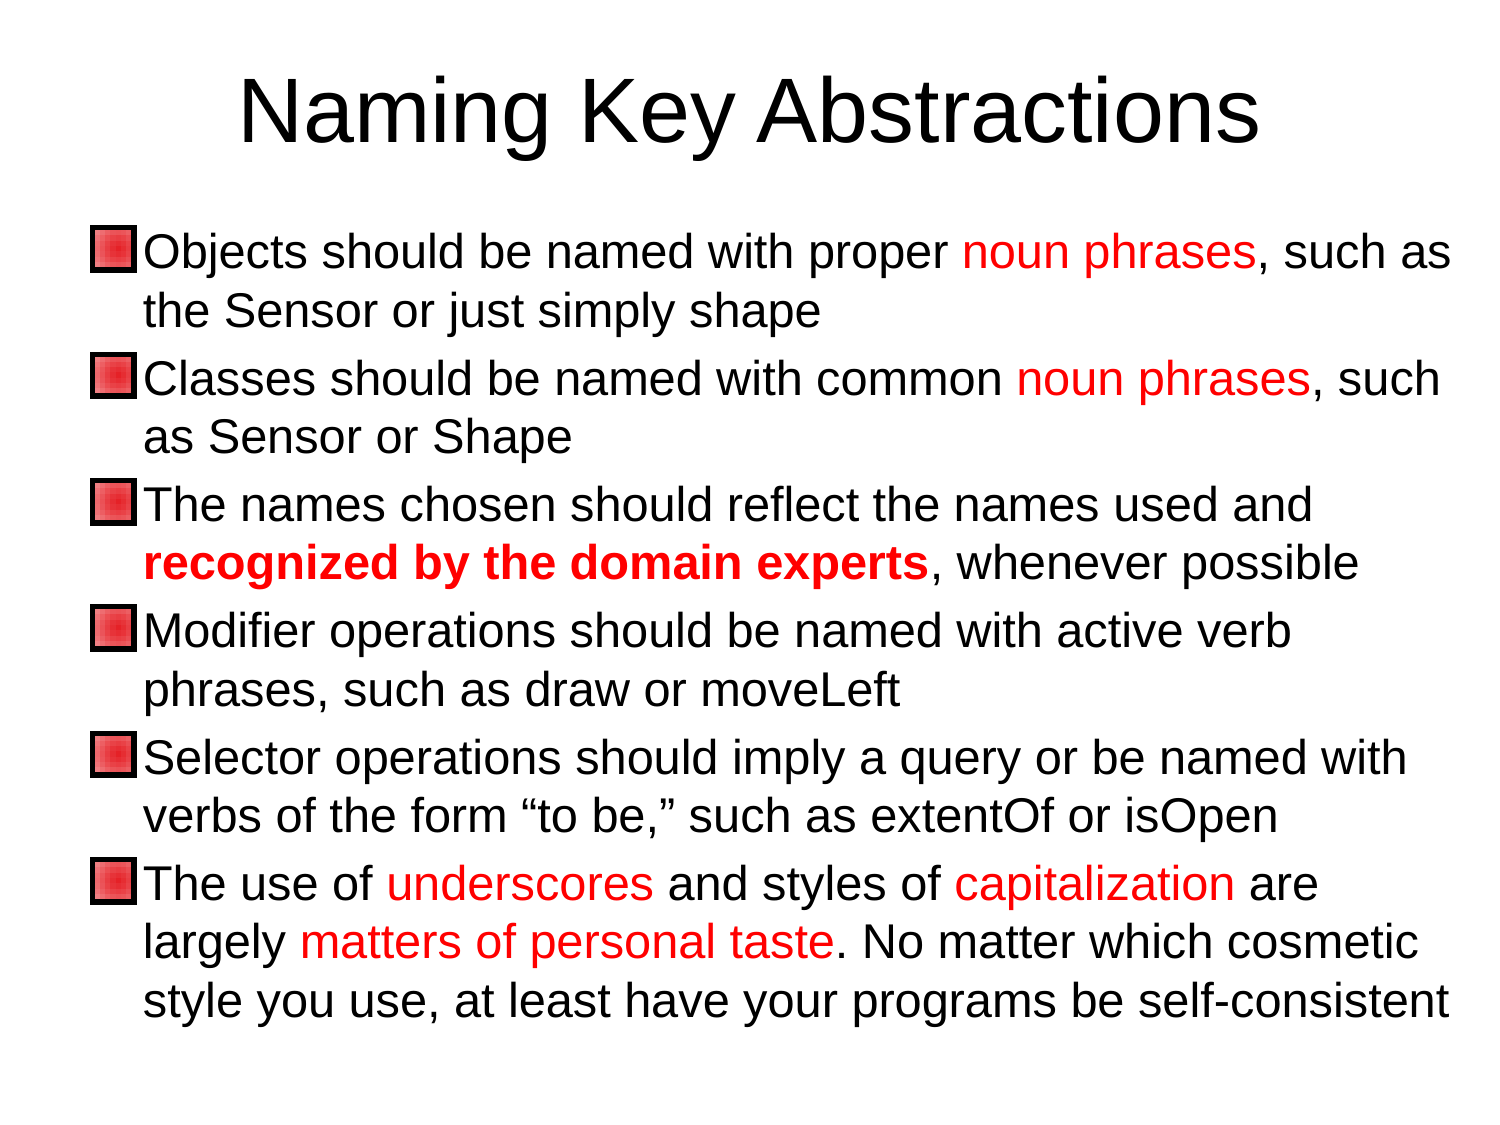

# Naming Key Abstractions
Objects should be named with proper noun phrases, such as the Sensor or just simply shape
Classes should be named with common noun phrases, such as Sensor or Shape
The names chosen should reflect the names used and recognized by the domain experts, whenever possible
Modifier operations should be named with active verb phrases, such as draw or moveLeft
Selector operations should imply a query or be named with verbs of the form “to be,” such as extentOf or isOpen
The use of underscores and styles of capitalization are largely matters of personal taste. No matter which cosmetic style you use, at least have your programs be self-consistent